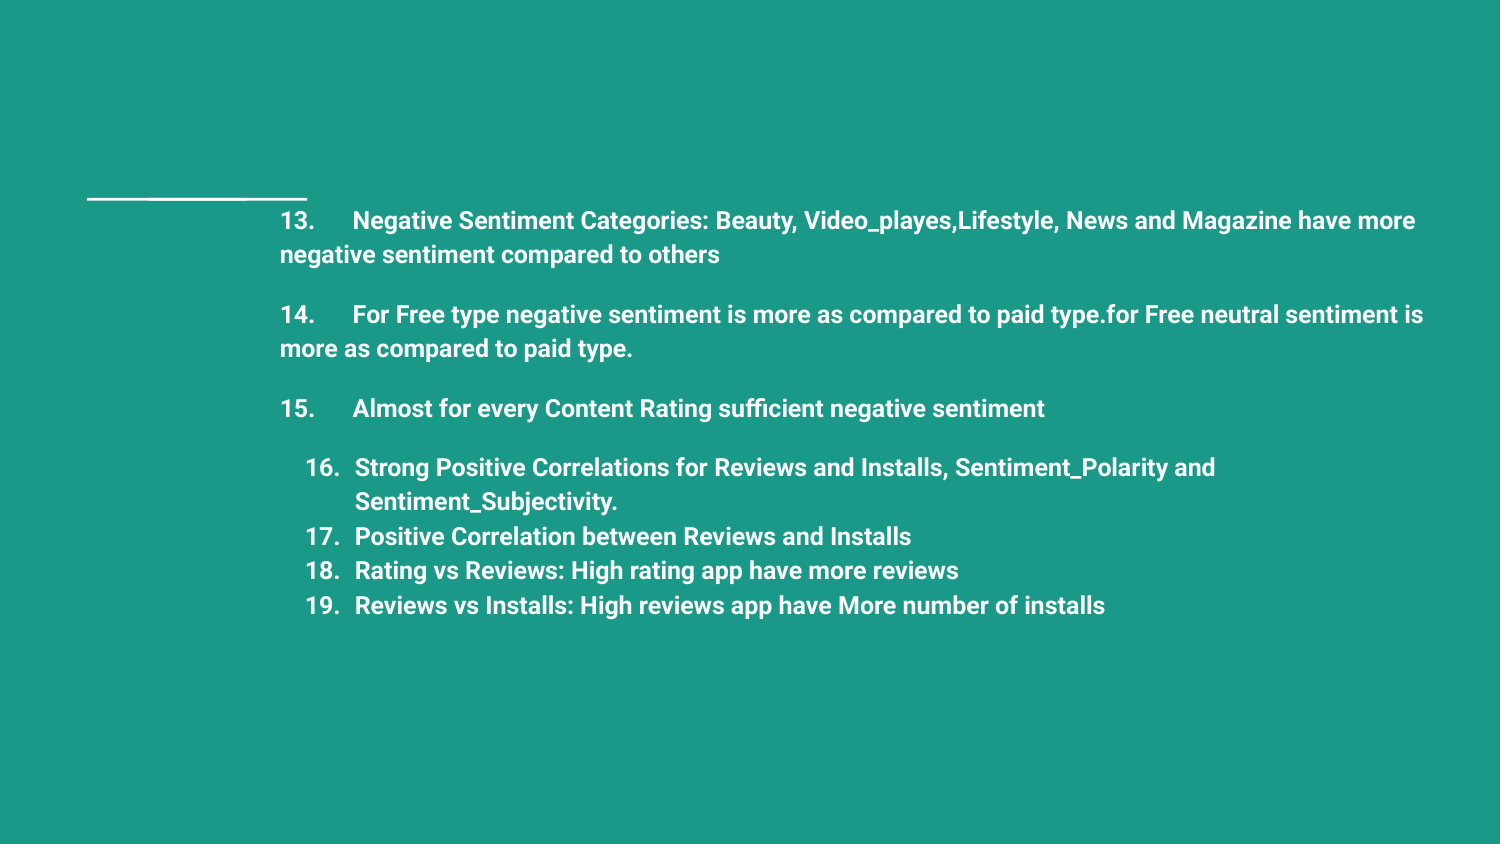

13.      Negative Sentiment Categories: Beauty, Video_playes,Lifestyle, News and Magazine have more negative sentiment compared to others
14.      For Free type negative sentiment is more as compared to paid type.for Free neutral sentiment is more as compared to paid type.
15.      Almost for every Content Rating sufficient negative sentiment
Strong Positive Correlations for Reviews and Installs, Sentiment_Polarity and Sentiment_Subjectivity.
Positive Correlation between Reviews and Installs
Rating vs Reviews: High rating app have more reviews
Reviews vs Installs: High reviews app have More number of installs